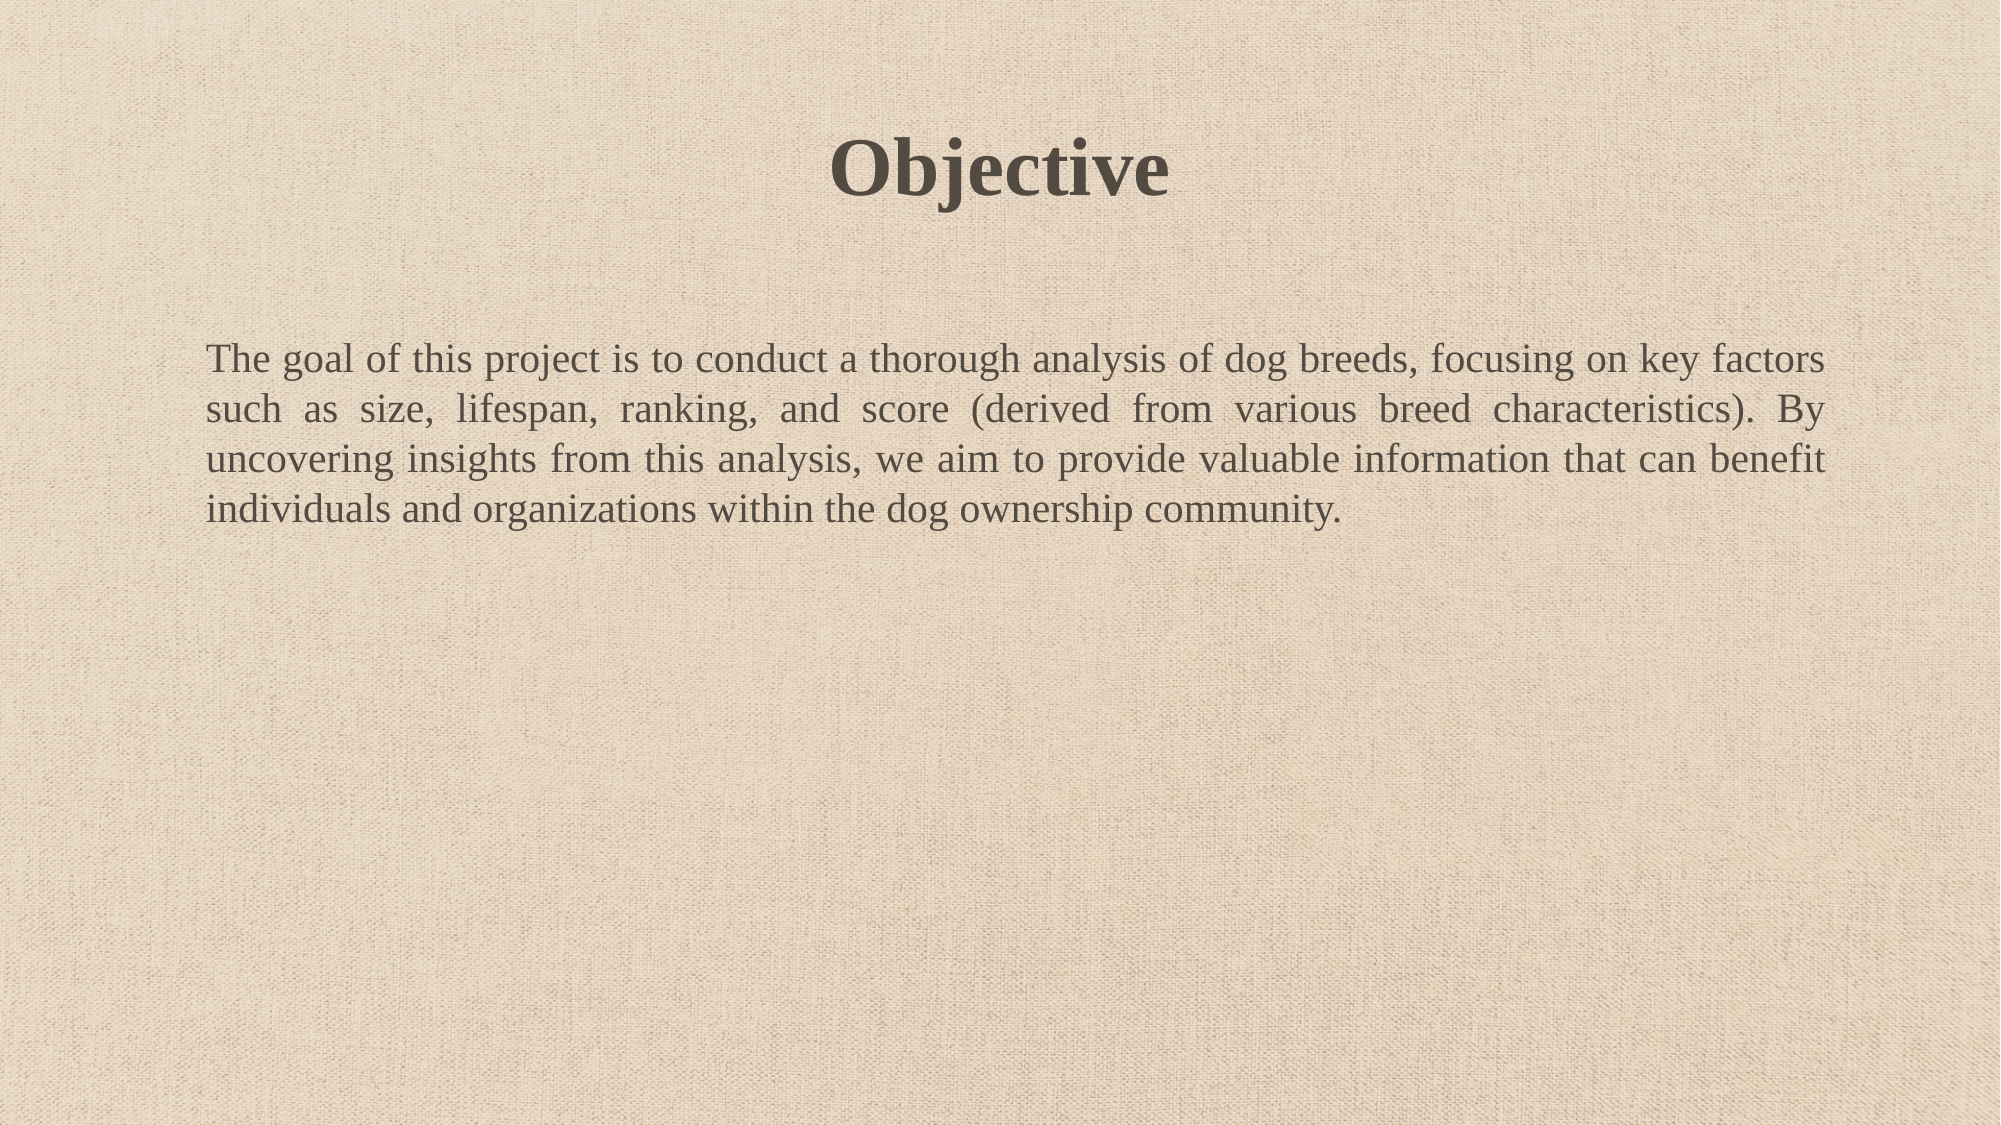

# Objective

The goal of this project is to conduct a thorough analysis of dog breeds, focusing on key factors such as size, lifespan, ranking, and score (derived from various breed characteristics). By uncovering insights from this analysis, we aim to provide valuable information that can benefit individuals and organizations within the dog ownership community.